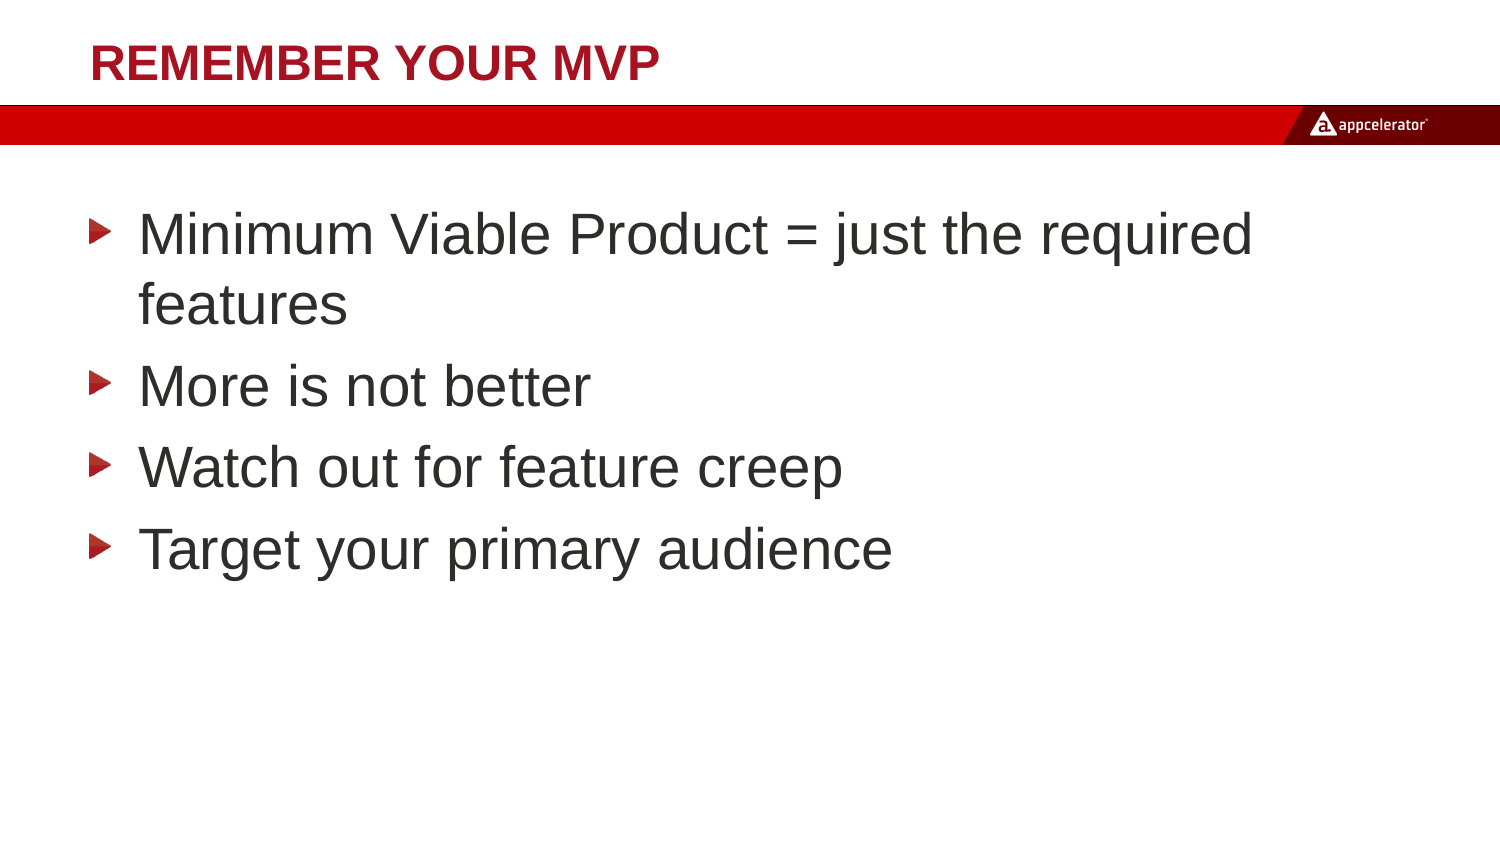

# Remember your MVP
Minimum Viable Product = just the required features
More is not better
Watch out for feature creep
Target your primary audience